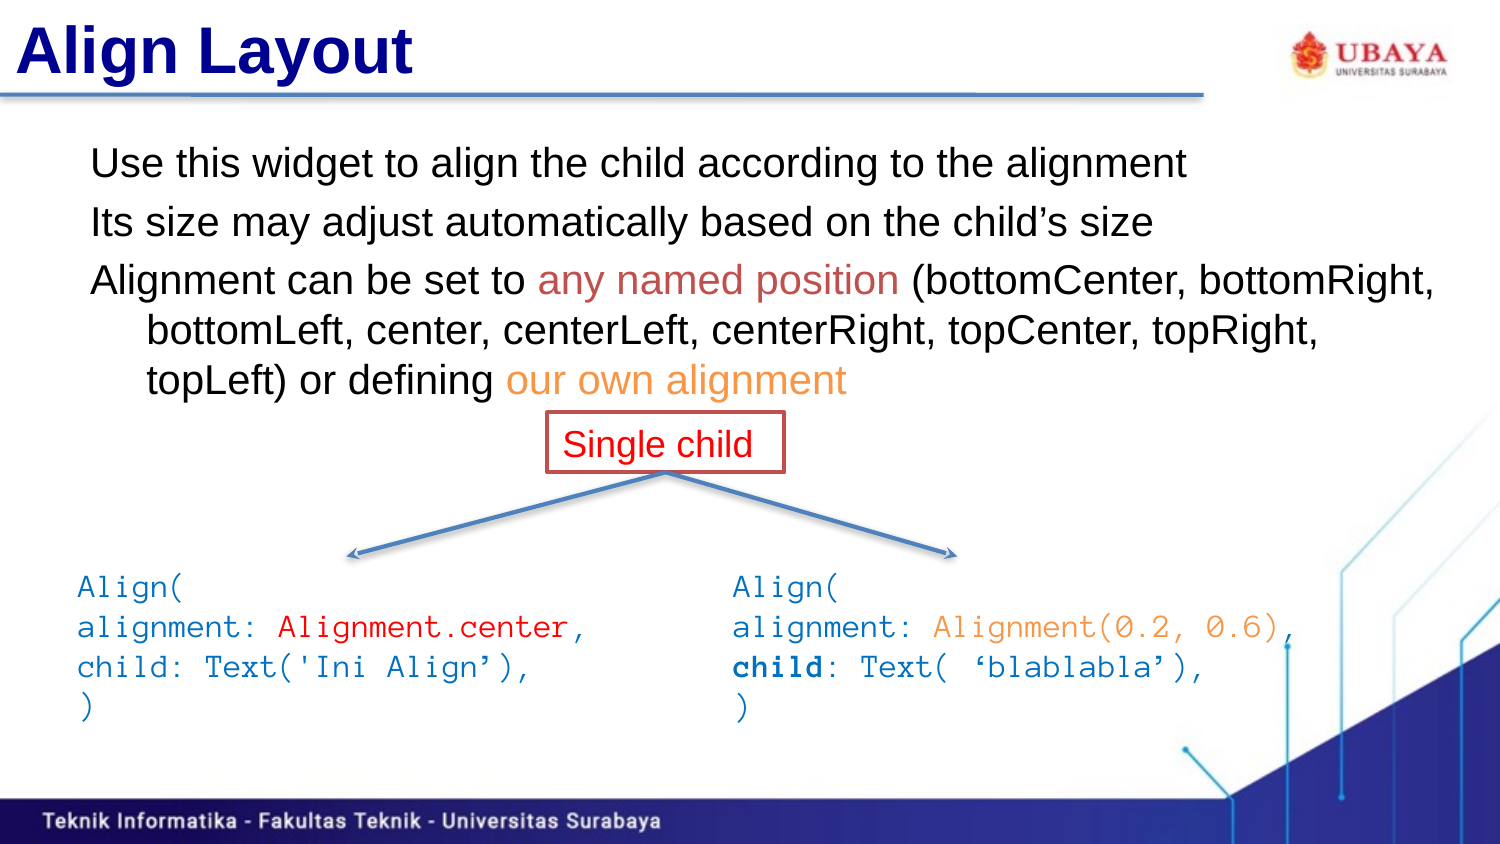

# Align Layout

Use this widget to align the child according to the alignment
Its size may adjust automatically based on the child’s size
Alignment can be set to any named position (bottomCenter, bottomRight, bottomLeft, center, centerLeft, centerRight, topCenter, topRight, topLeft) or defining our own alignment

Single child
Align(
alignment: Alignment.center,
child: Text('Ini Align’),
)
Align(
alignment: Alignment(0.2, 0.6), child: Text( ‘blablabla’),
)